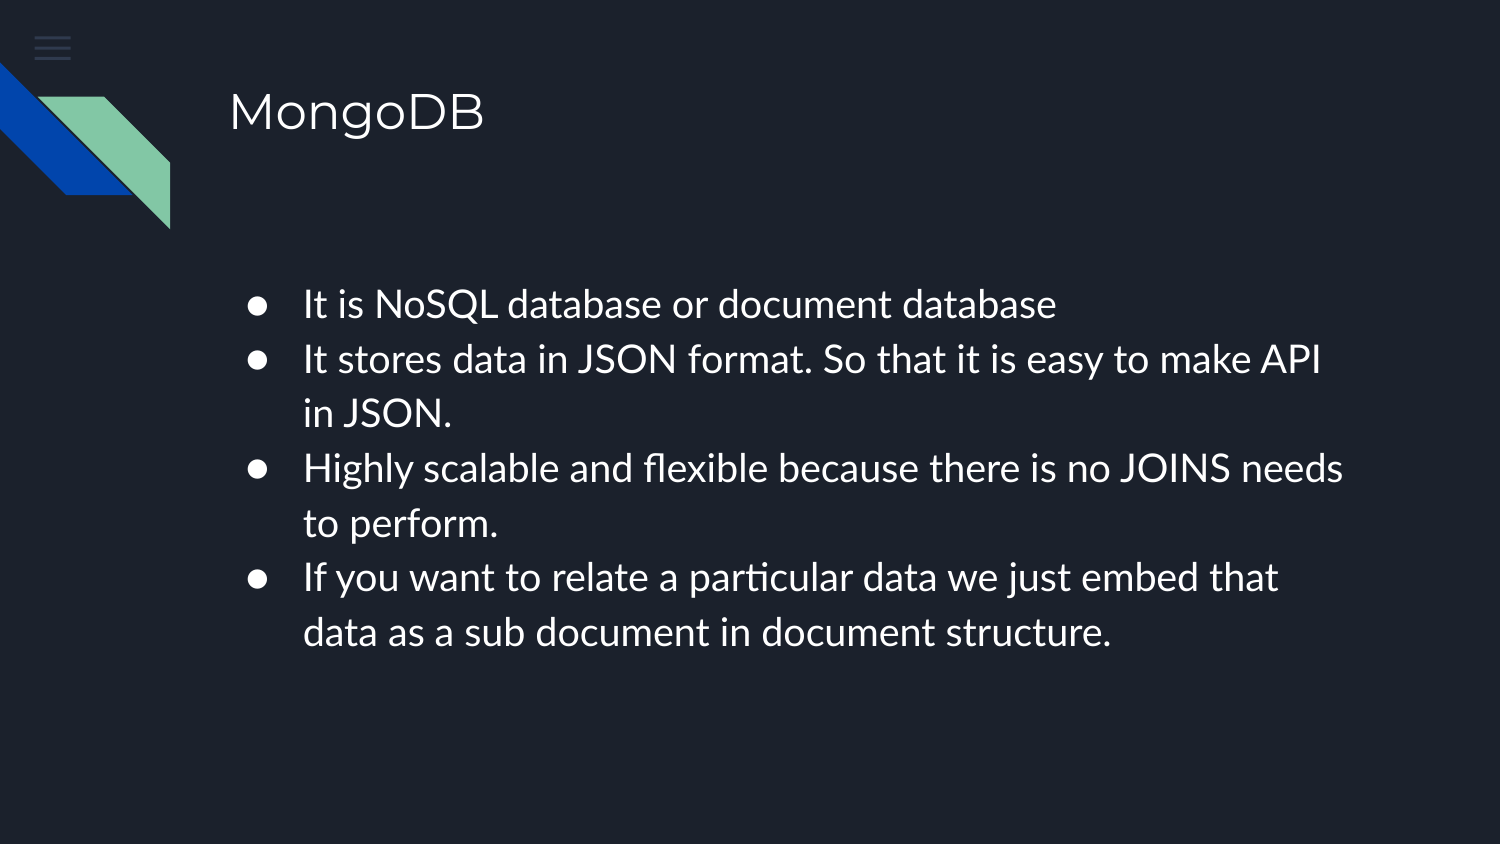

# MongoDB
It is NoSQL database or document database
It stores data in JSON format. So that it is easy to make API in JSON.
Highly scalable and flexible because there is no JOINS needs to perform.
If you want to relate a particular data we just embed that data as a sub document in document structure.